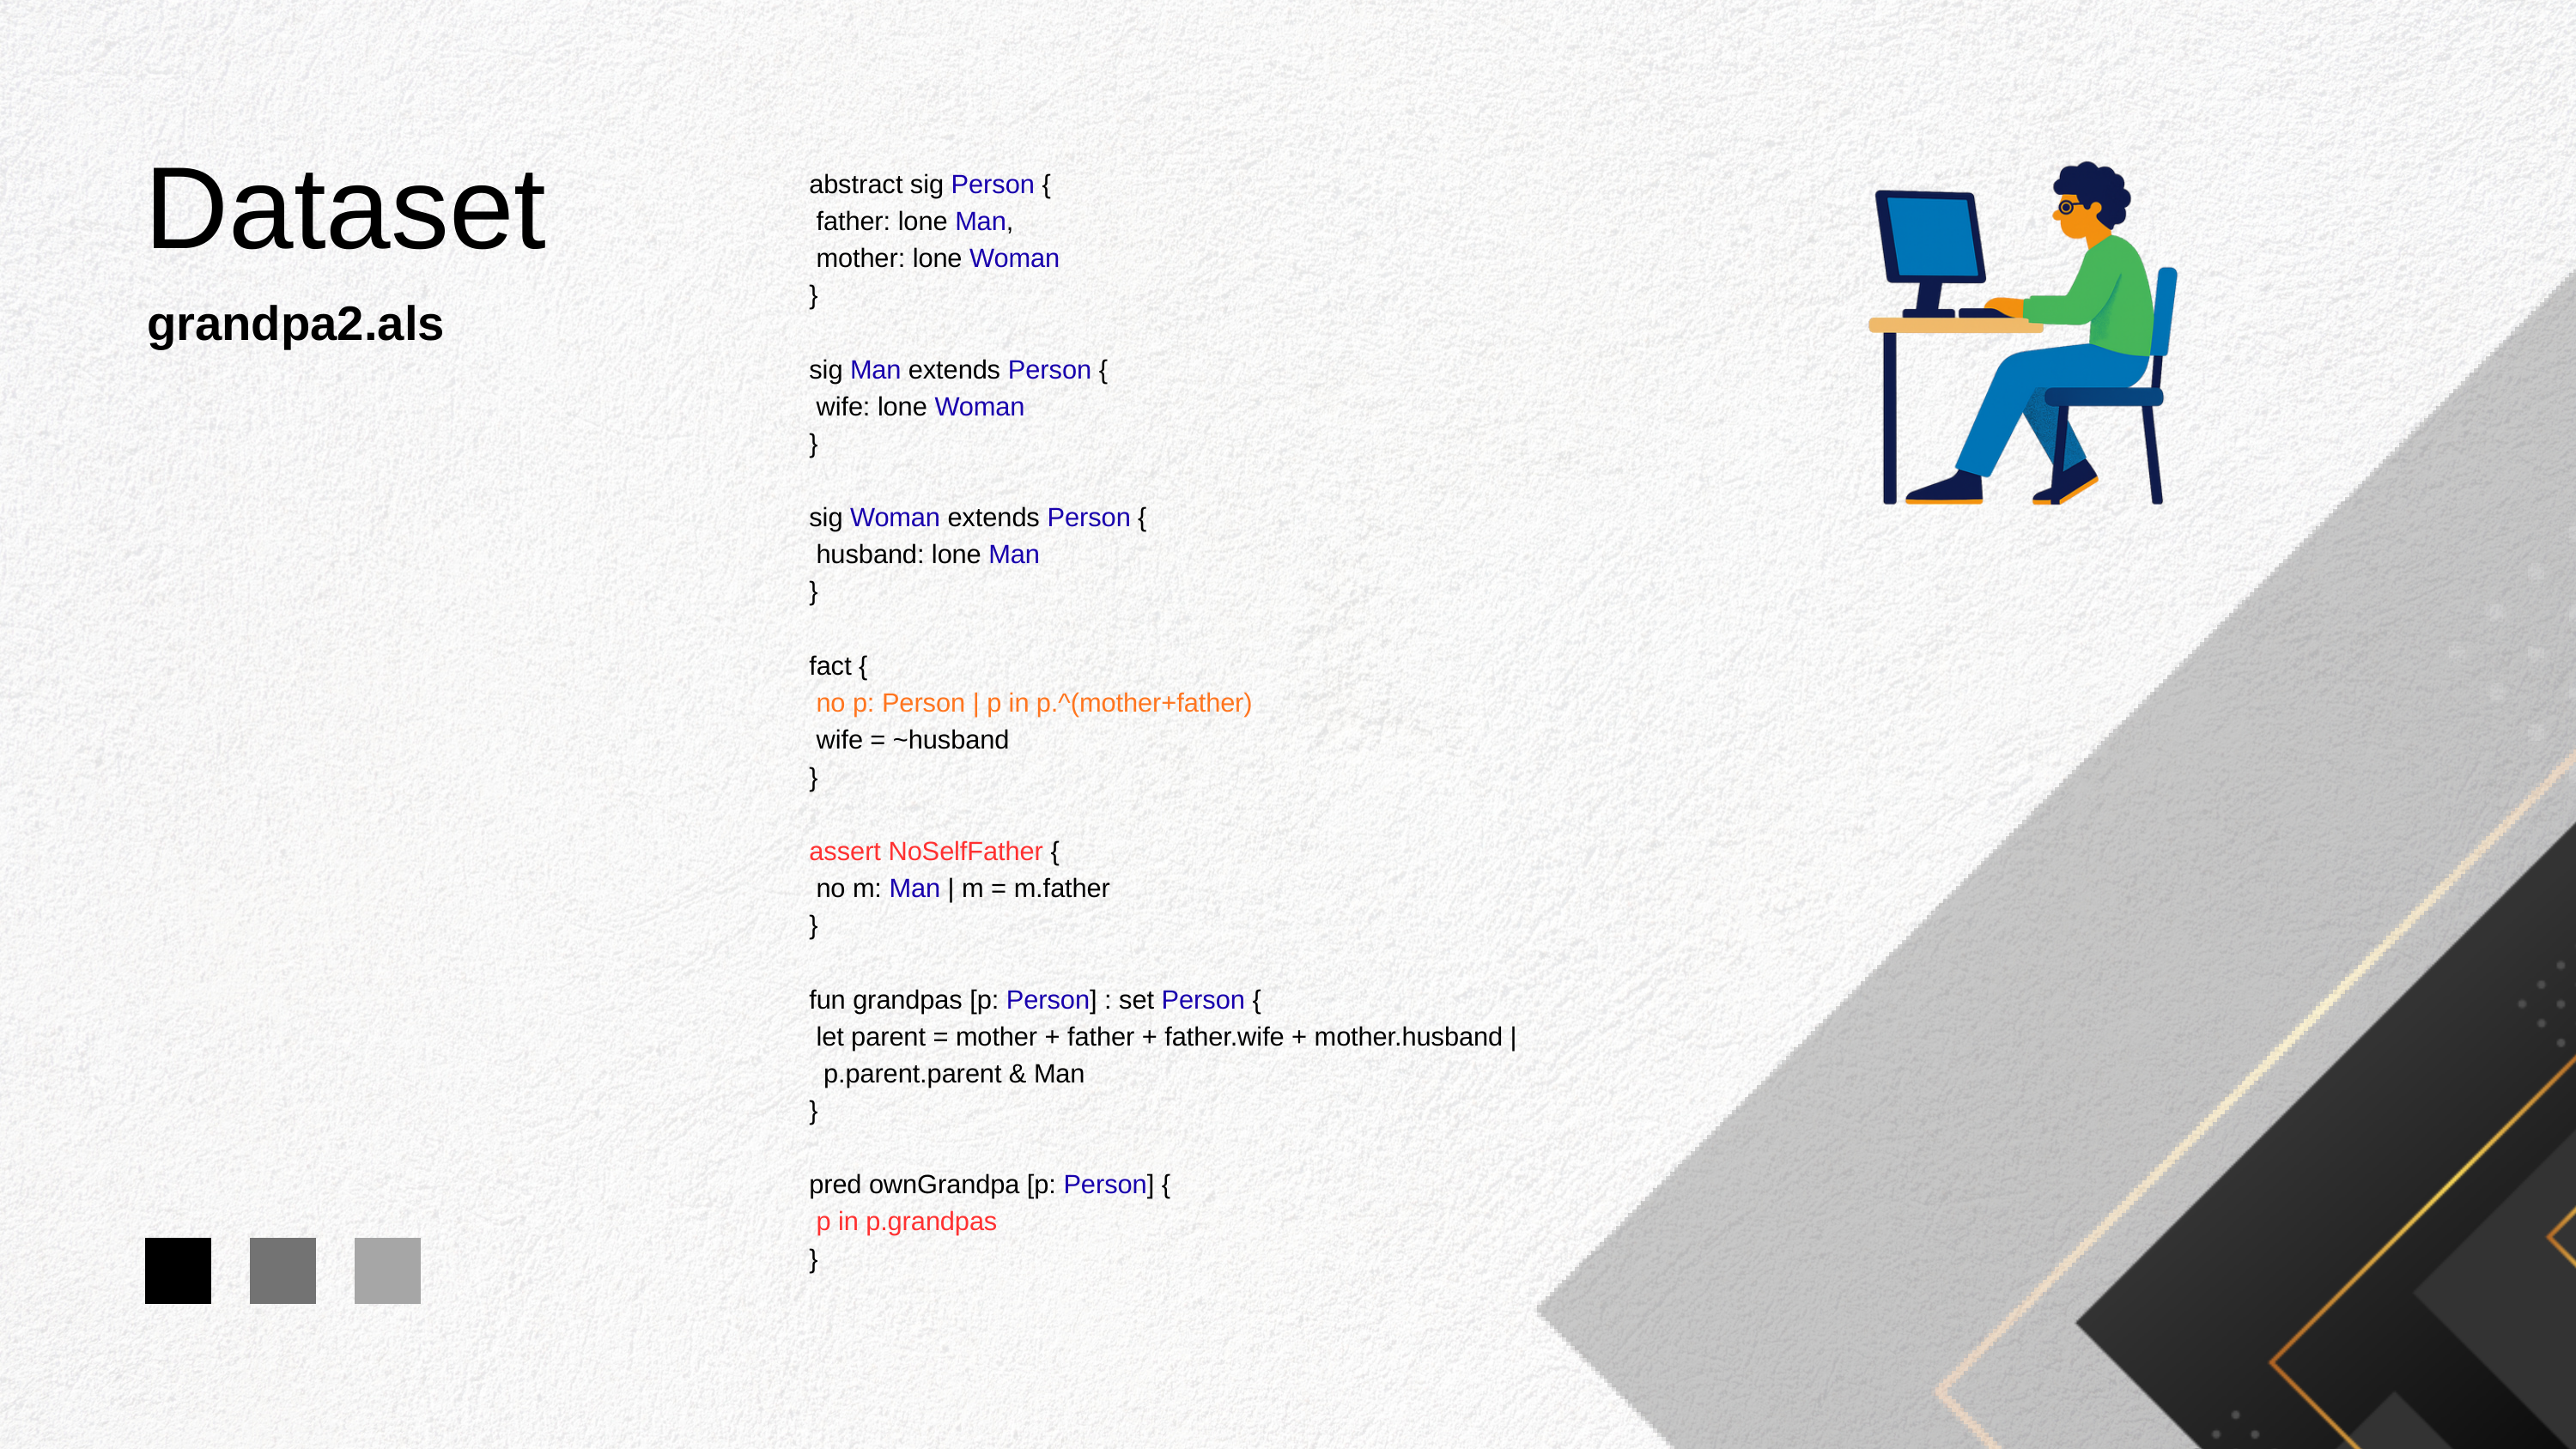

Dataset

abstract sig Person {
 father: lone Man,
 mother: lone Woman
}

sig Man extends Person {
 wife: lone Woman
}

sig Woman extends Person {
 husband: lone Man
}

fact {
 no p: Person | p in p.^(mother+father)
 wife = ~husband
}

assert NoSelfFather {
 no m: Man | m = m.father
}

fun grandpas [p: Person] : set Person {
 let parent = mother + father + father.wife + mother.husband |
  p.parent.parent & Man
}

pred ownGrandpa [p: Person] {
 p in p.grandpas
}
grandpa2.als